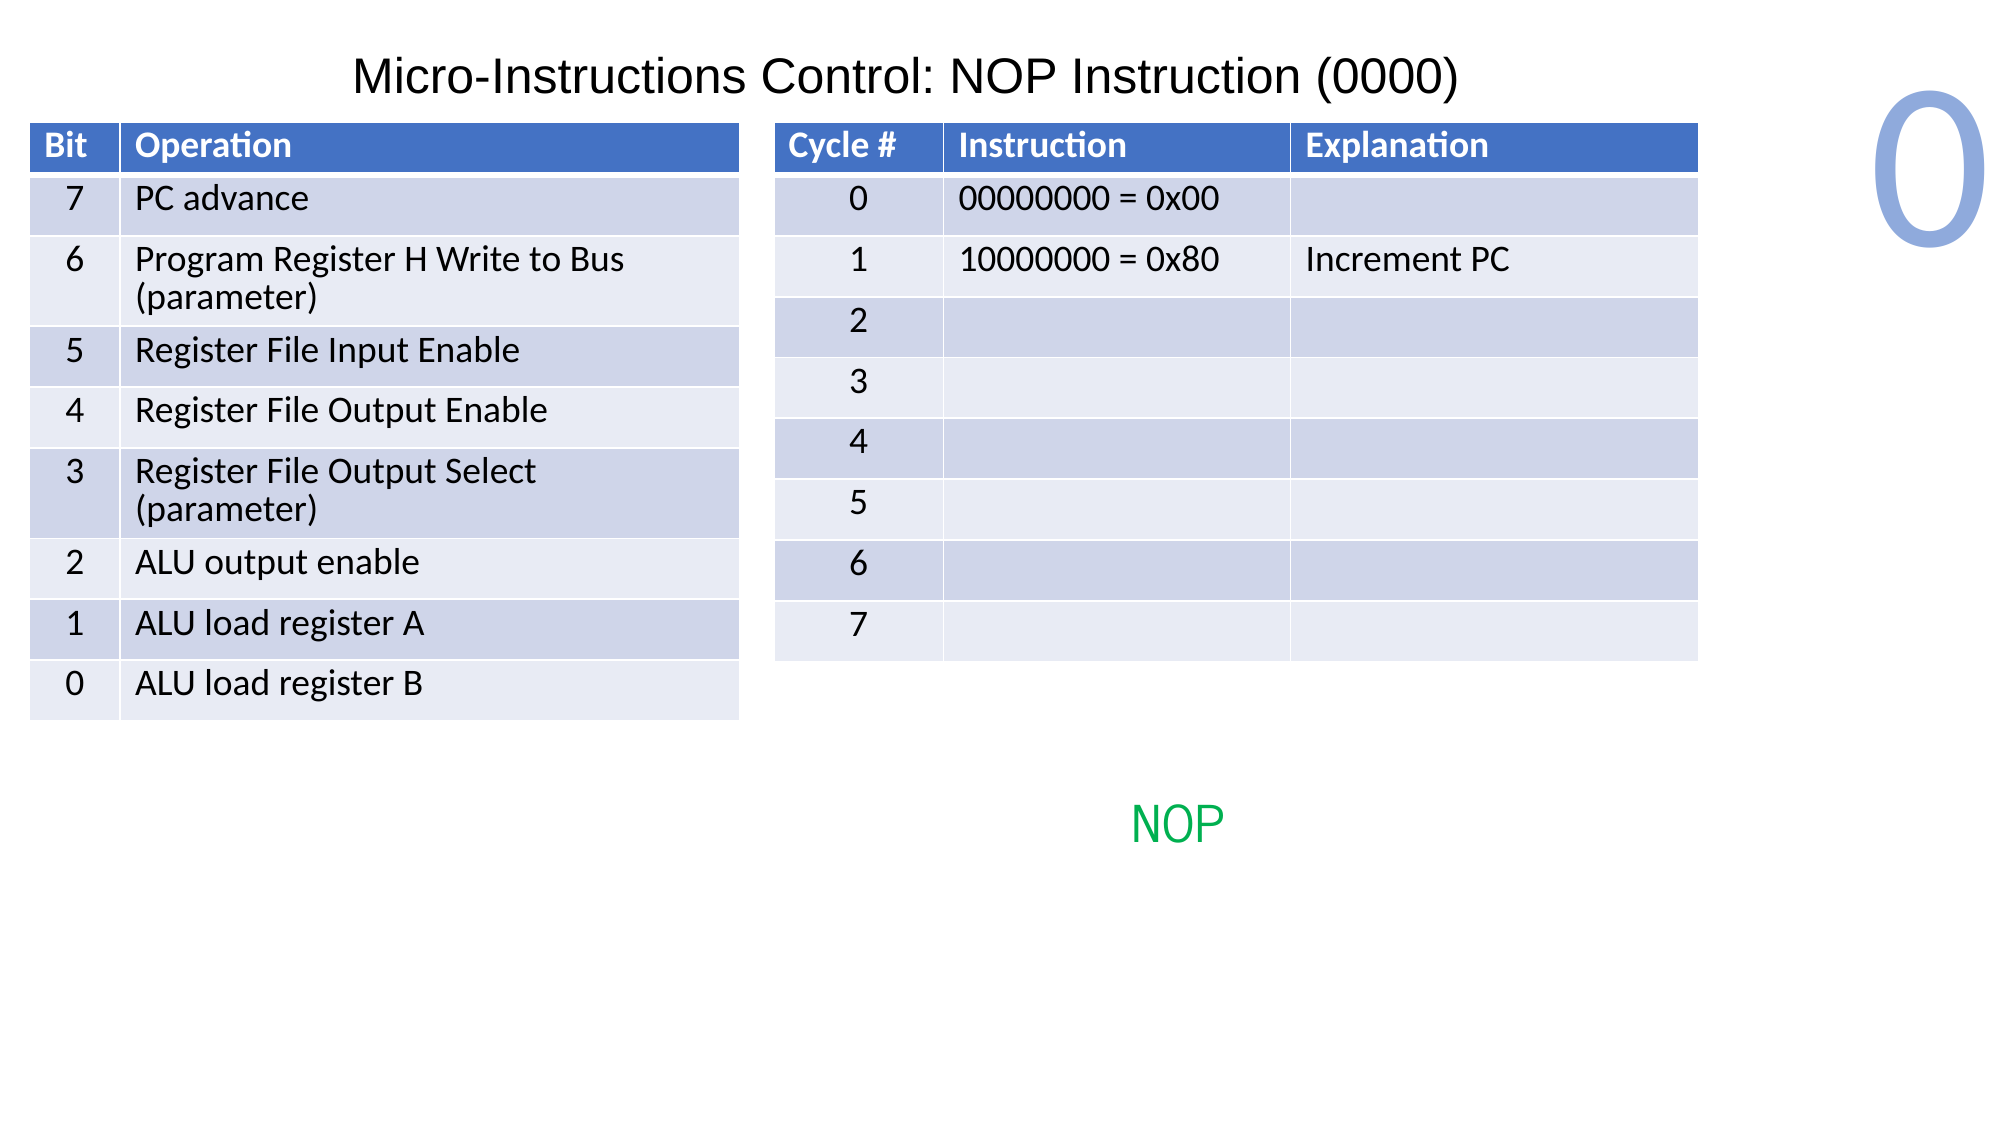

0
Micro-Instructions Control: NOP Instruction (0000)
| Bit | Operation |
| --- | --- |
| 7 | PC advance |
| 6 | Program Register H Write to Bus (parameter) |
| 5 | Register File Input Enable |
| 4 | Register File Output Enable |
| 3 | Register File Output Select (parameter) |
| 2 | ALU output enable |
| 1 | ALU load register A |
| 0 | ALU load register B |
| Cycle # | Instruction | Explanation |
| --- | --- | --- |
| 0 | 00000000 = 0x00 |  |
| 1 | 10000000 = 0x80 | Increment PC |
| 2 |  |  |
| 3 |  |  |
| 4 |  |  |
| 5 |  |  |
| 6 |  |  |
| 7 |  |  |
 NOP